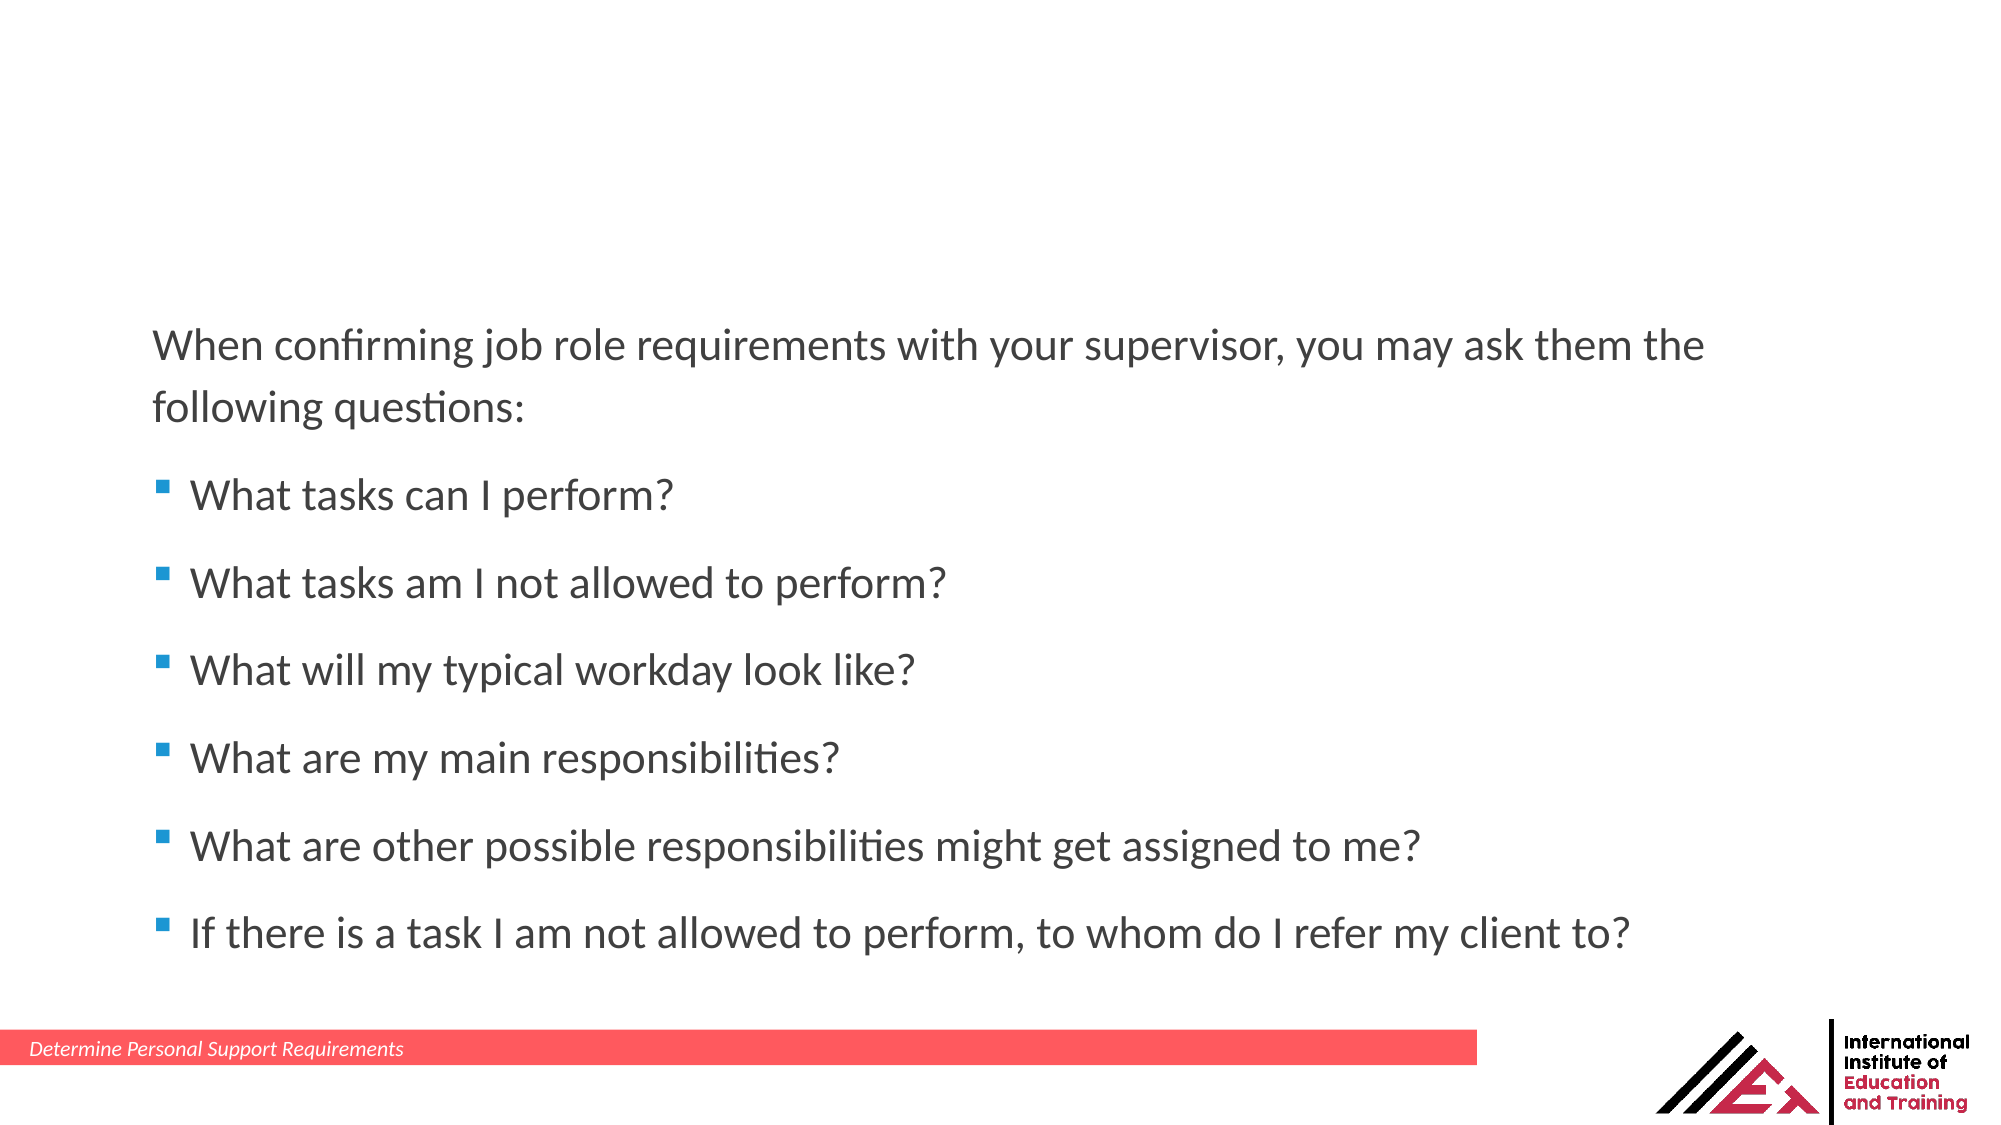

When confirming job role requirements with your supervisor, you may ask them the following questions:
What tasks can I perform?
What tasks am I not allowed to perform?
What will my typical workday look like?
What are my main responsibilities?
What are other possible responsibilities might get assigned to me?
If there is a task I am not allowed to perform, to whom do I refer my client to?

Determine Personal Support Requirements